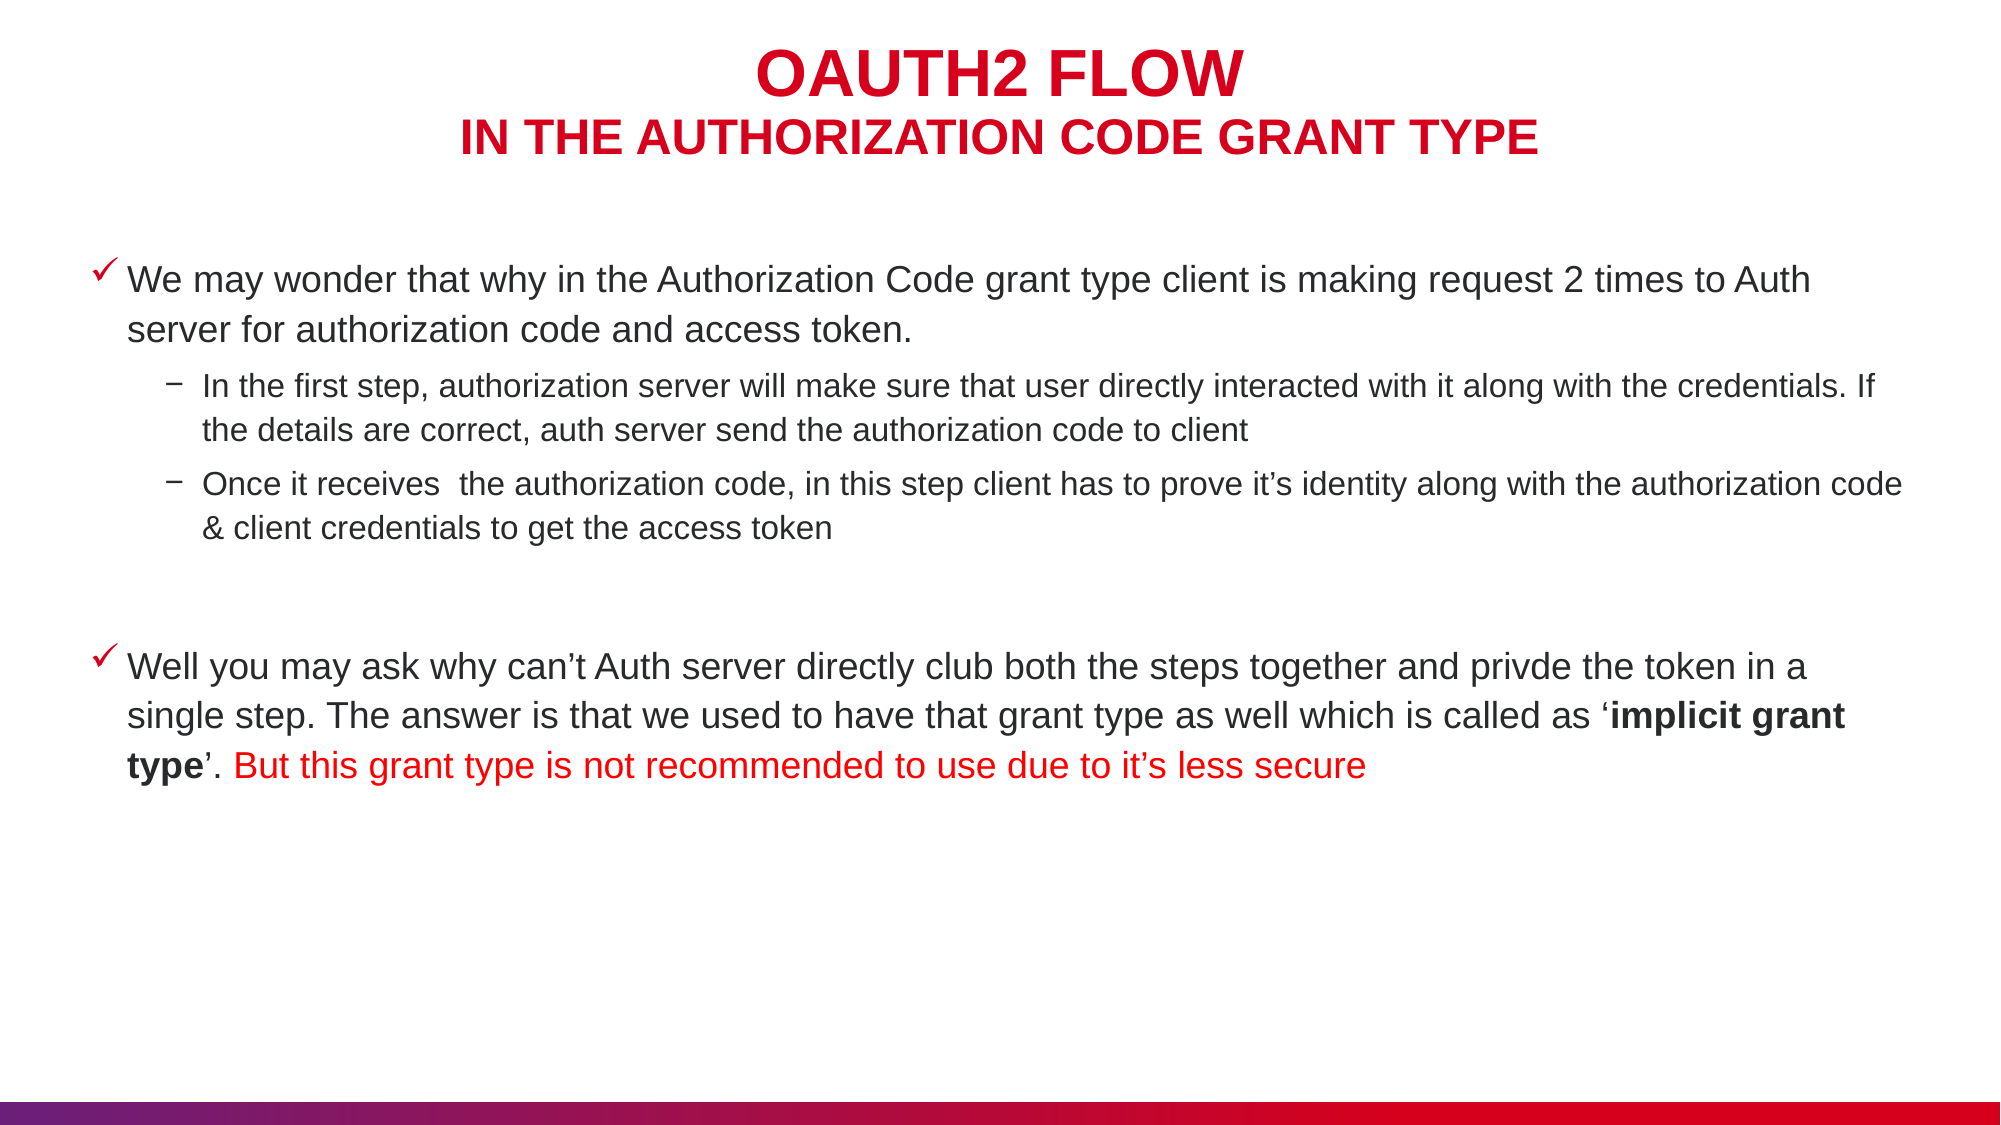

# OAUTH2 FLOW IN THE AUTHORIZATION CODE GRANT TYPE
We may wonder that why in the Authorization Code grant type client is making request 2 times to Auth server for authorization code and access token.
In the first step, authorization server will make sure that user directly interacted with it along with the credentials. If the details are correct, auth server send the authorization code to client
Once it receives  the authorization code, in this step client has to prove it’s identity along with the authorization code & client credentials to get the access token

Well you may ask why can’t Auth server directly club both the steps together and privde the token in a single step. The answer is that we used to have that grant type as well which is called as ‘implicit grant type’. But this grant type is not recommended to use due to it’s less secure